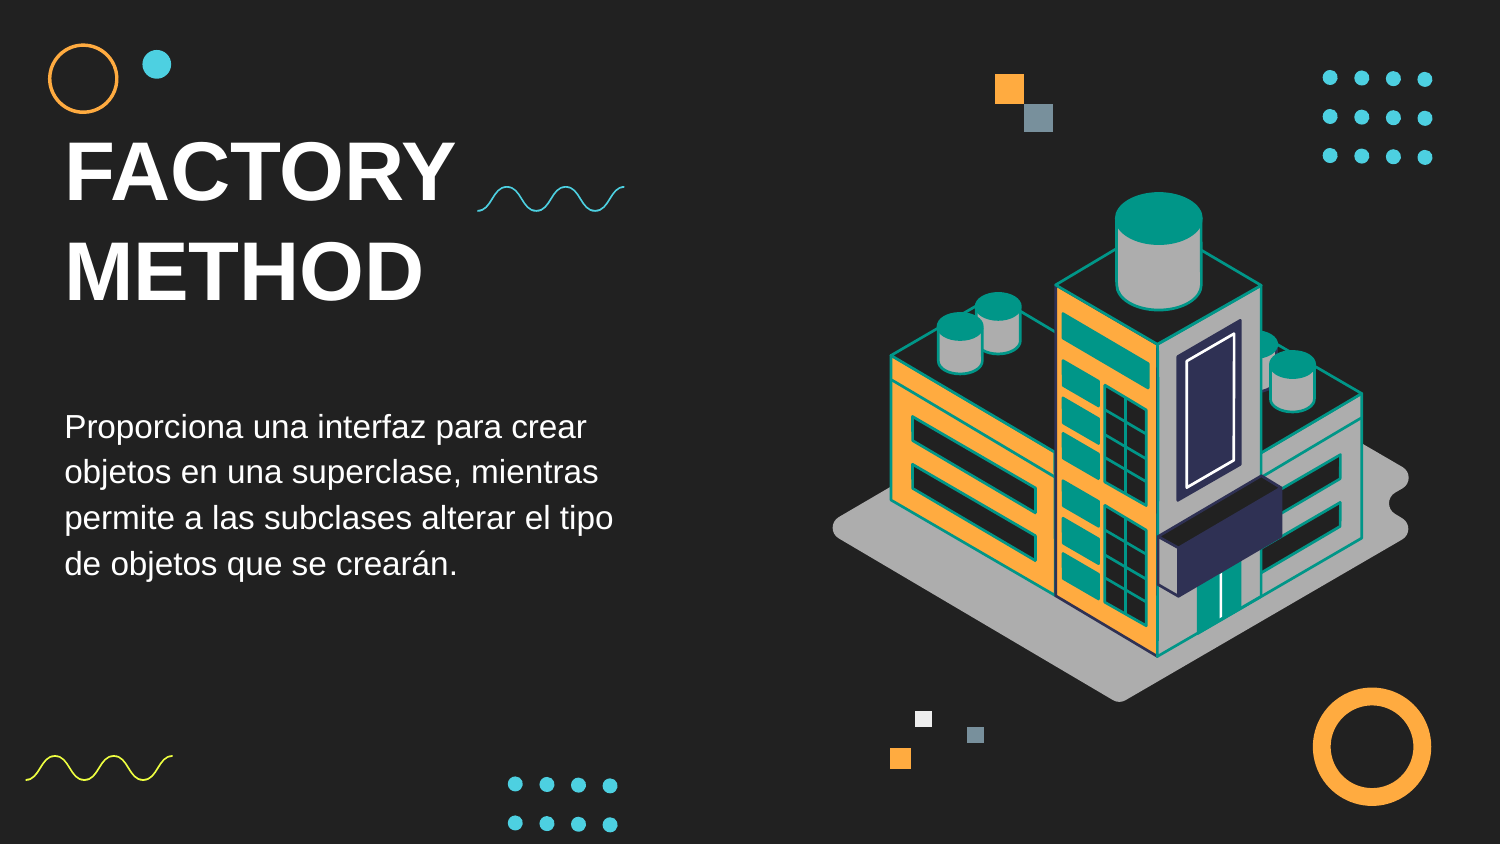

# FACTORY
METHOD

Proporciona una interfaz para crear objetos en una superclase, mientras permite a las subclases alterar el tipo de objetos que se crearán.